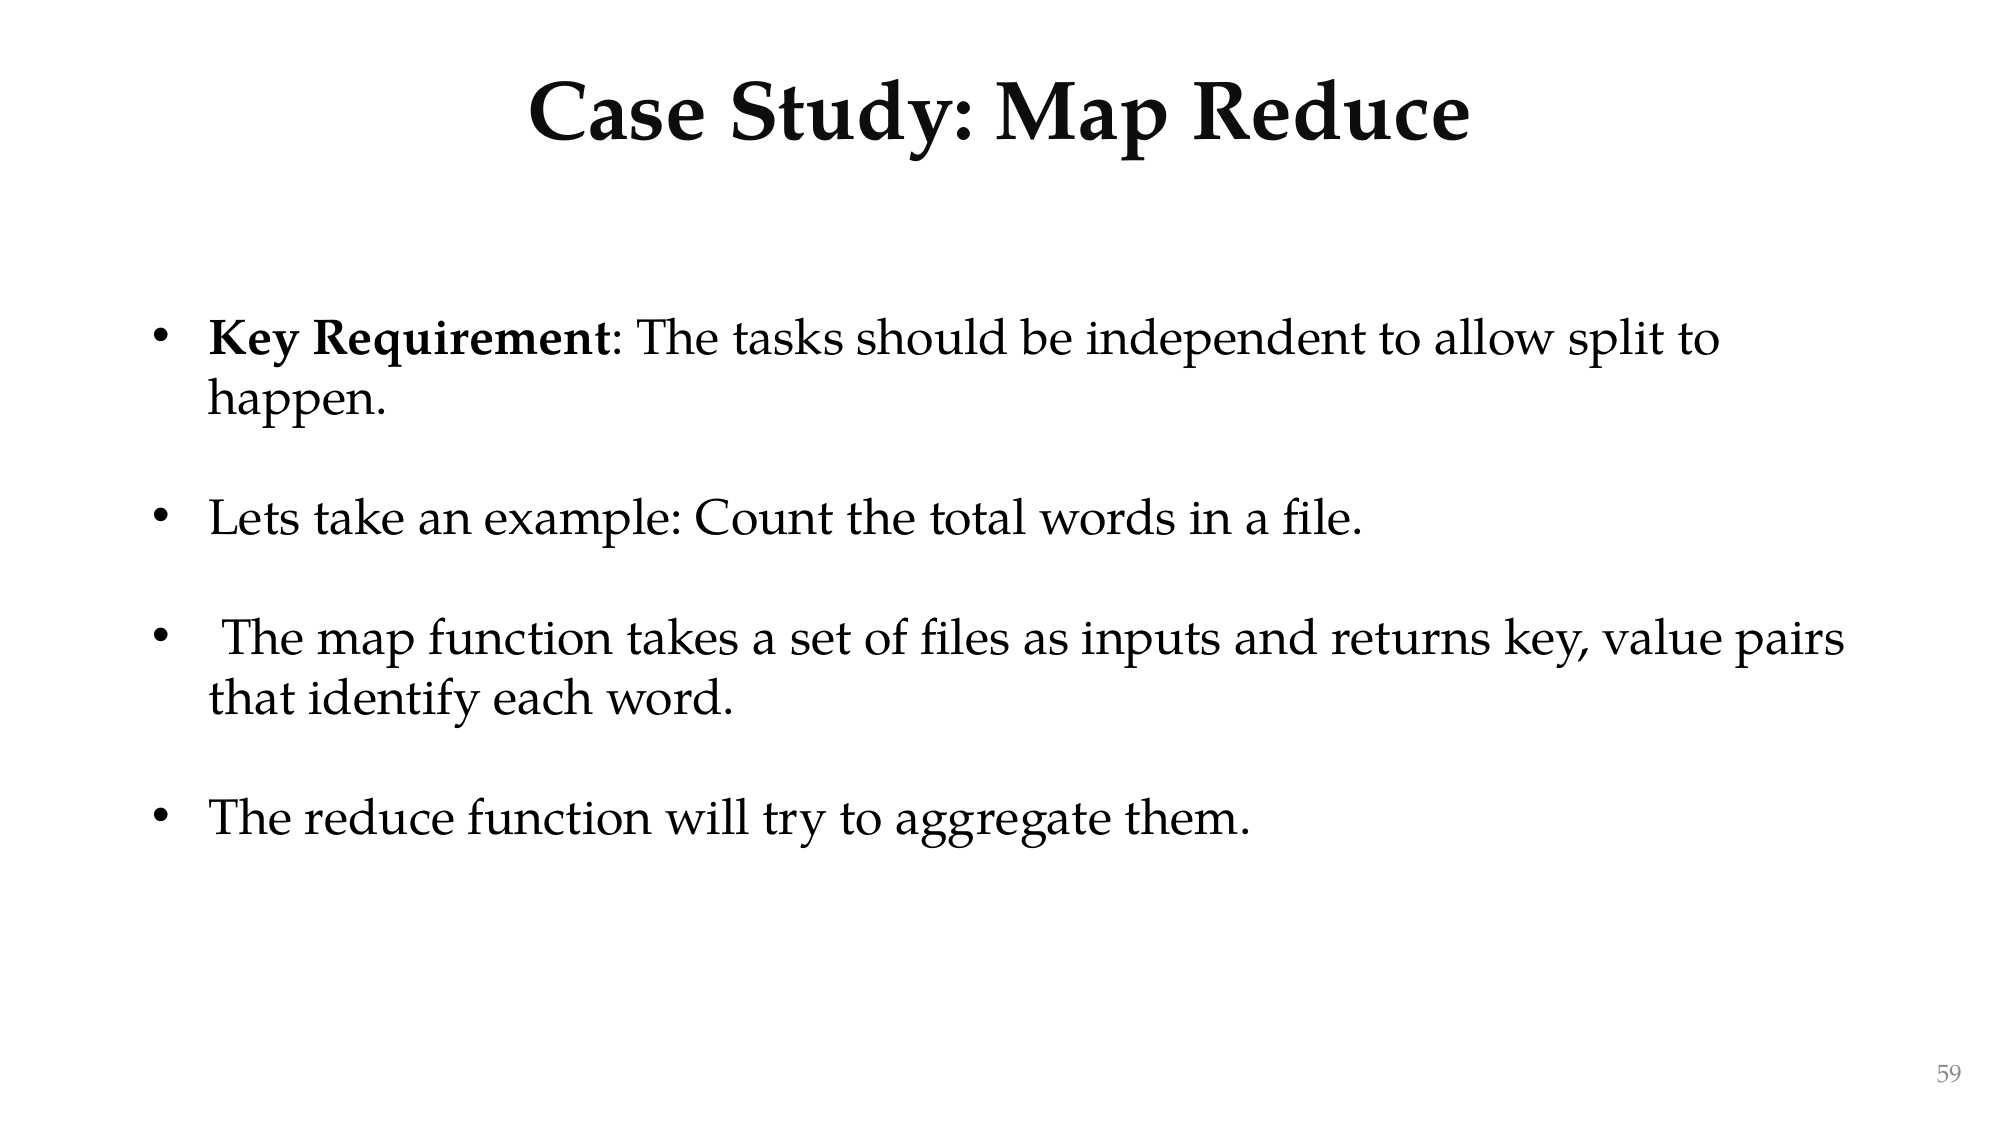

# Case Study: Map Reduce
Key Requirement: The tasks should be independent to allow split to happen.

Lets take an example: Count the total words in a file.

 The map function takes a set of files as inputs and returns key, value pairs that identify each word.

The reduce function will try to aggregate them.
59